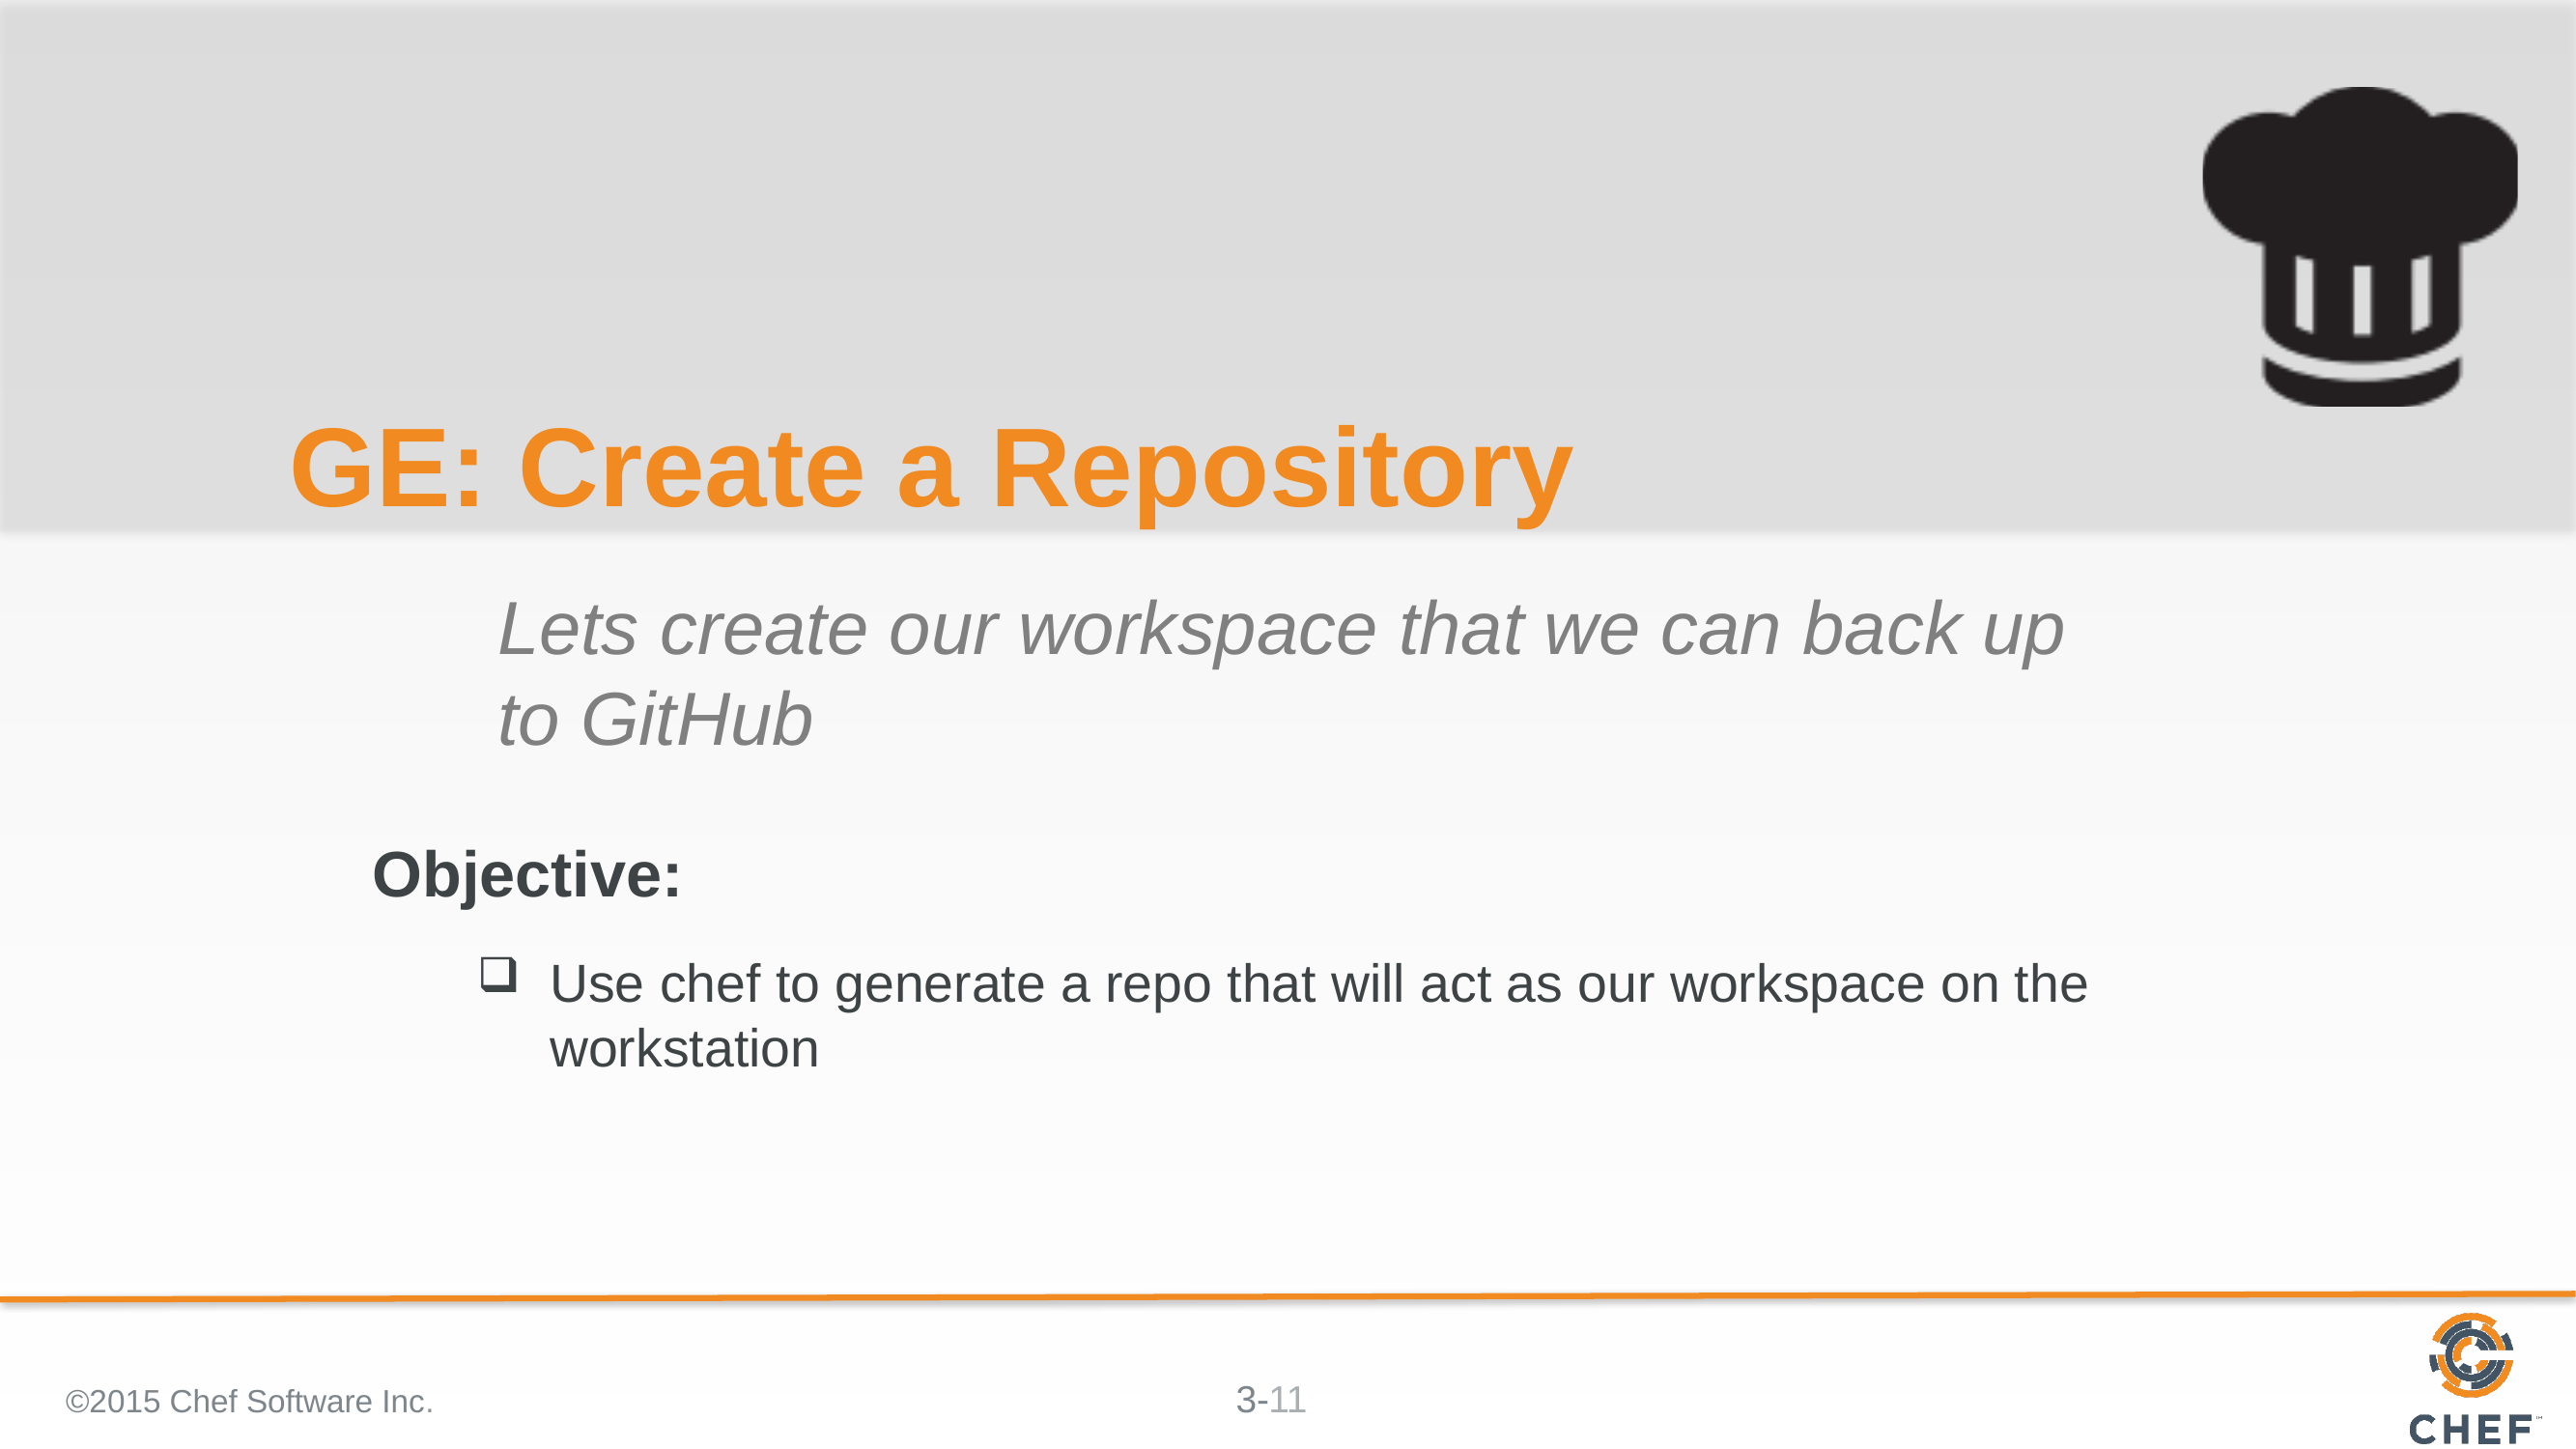

# GE: Create a Repository
Lets create our workspace that we can back up to GitHub
Use chef to generate a repo that will act as our workspace on the workstation
©2015 Chef Software Inc.
11